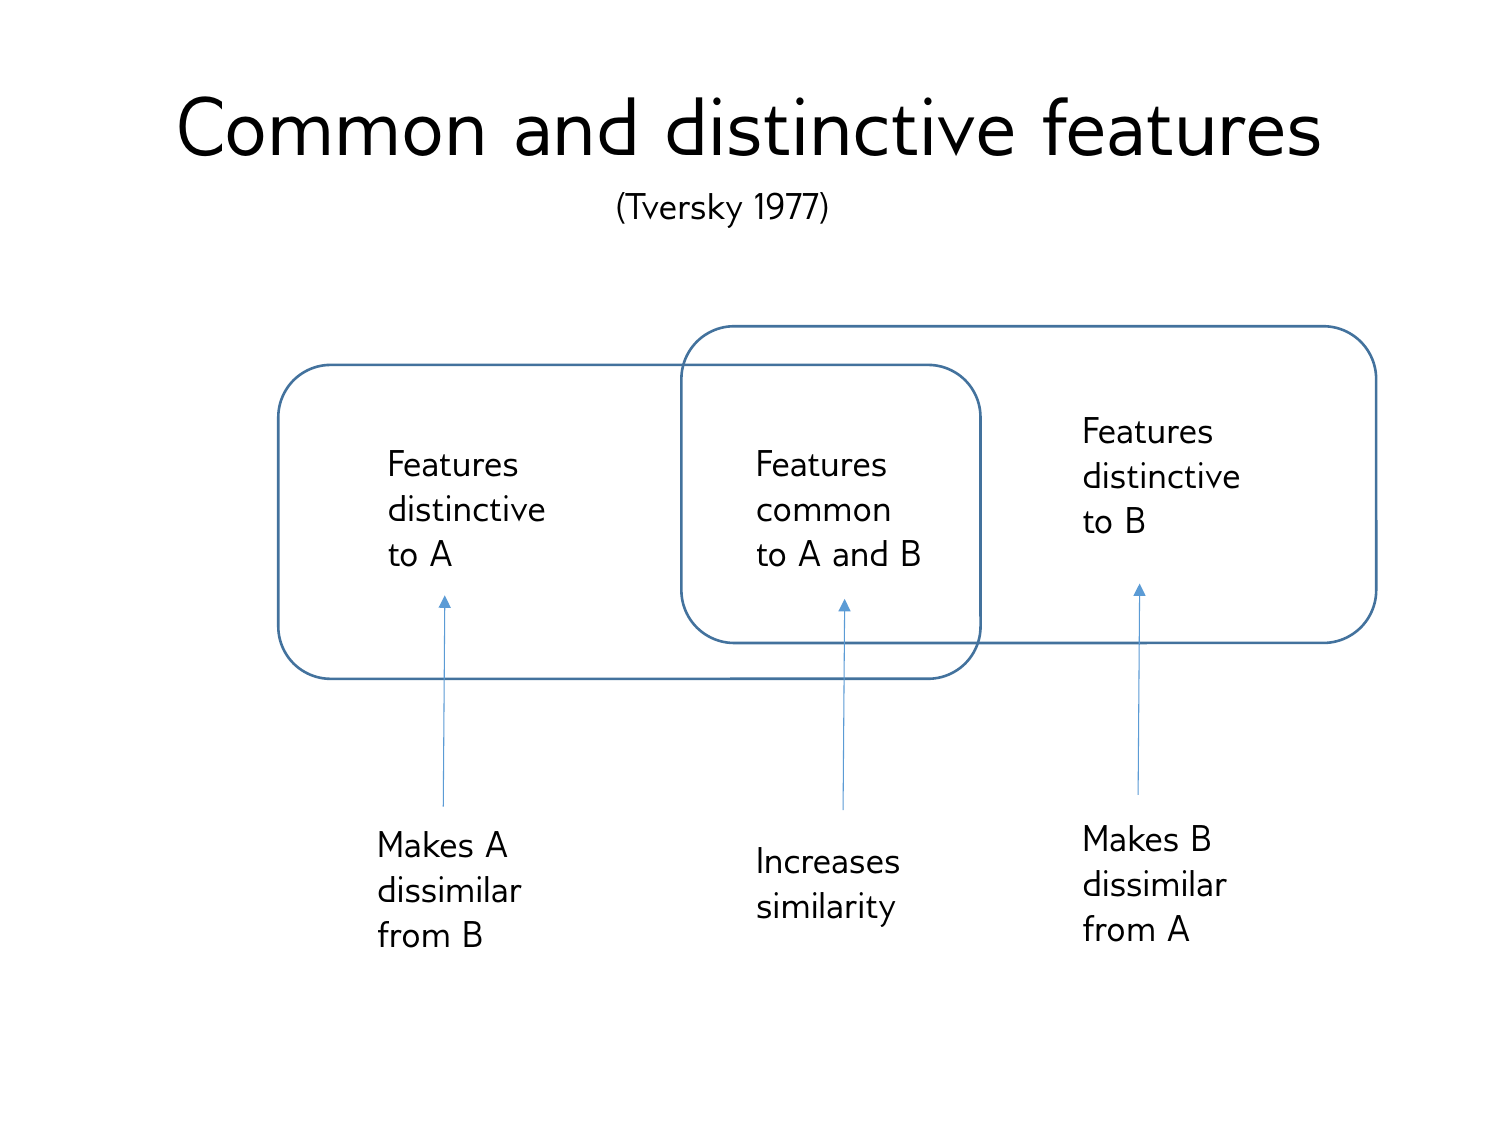

# Common and distinctive features
(Tversky 1977)

Features distinctive to B
Features distinctive to A
Features common to A and B
Makes B dissimilar from A
Makes A dissimilar from B
Increases similarity